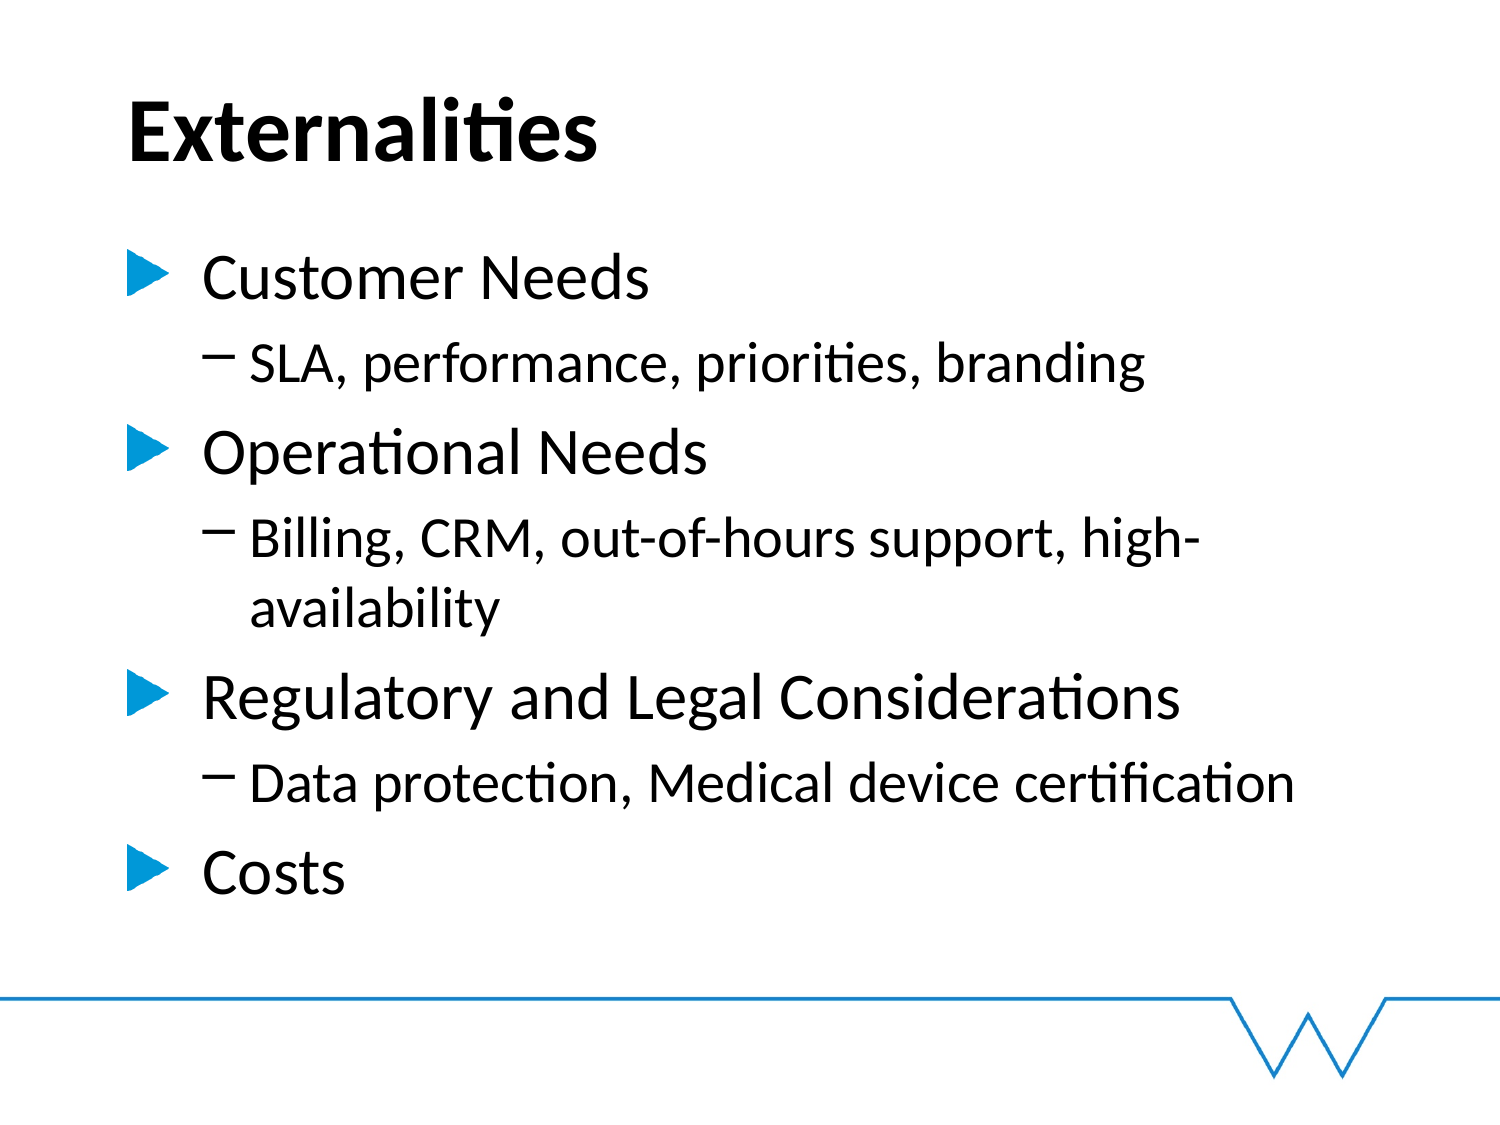

# Externalities
Customer Needs
SLA, performance, priorities, branding
Operational Needs
Billing, CRM, out-of-hours support, high-availability
Regulatory and Legal Considerations
Data protection, Medical device certification
Costs